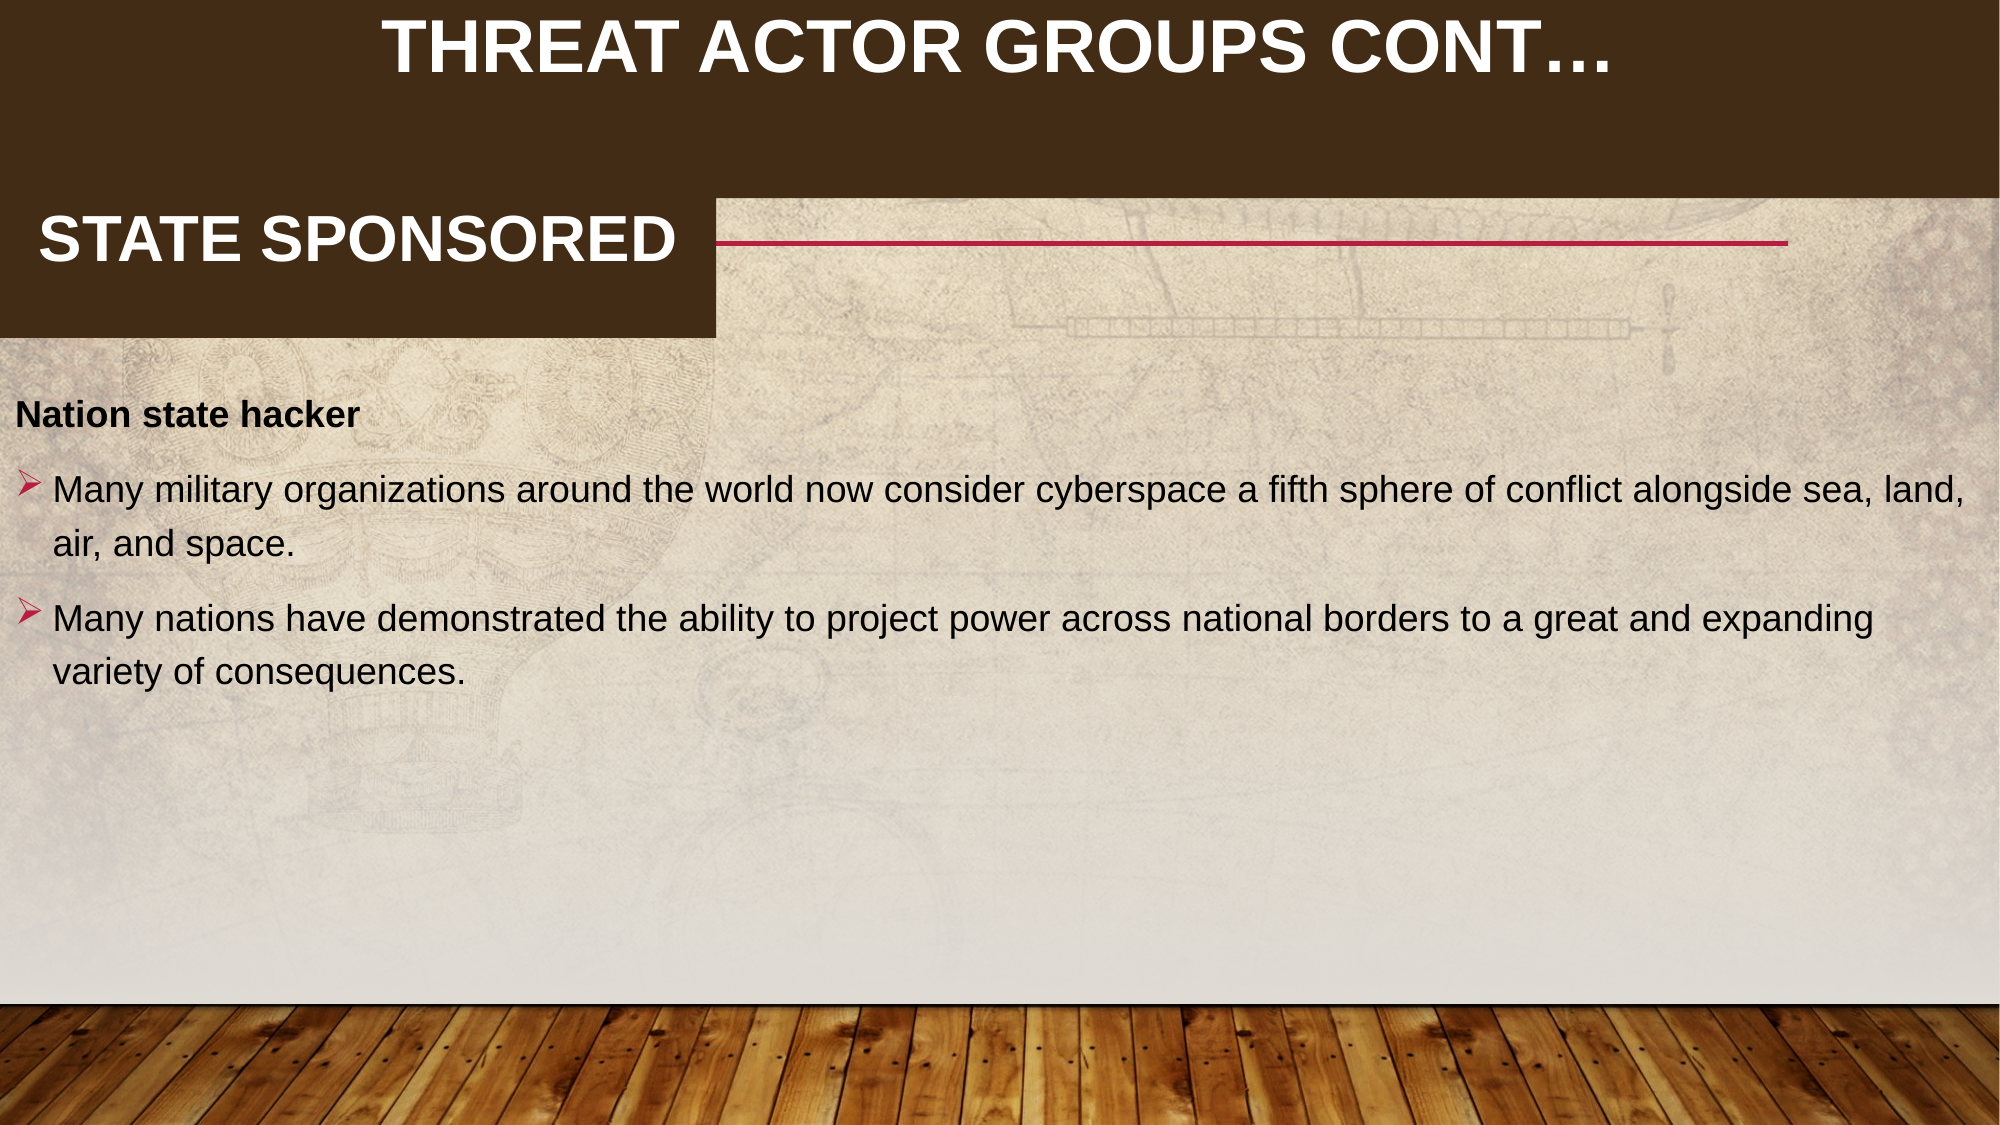

102
# Threat actor groups cont…
STATE SPONSORED
Nation state hacker
Many military organizations around the world now consider cyberspace a fifth sphere of conflict alongside sea, land, air, and space.
Many nations have demonstrated the ability to project power across national borders to a great and expanding variety of consequences.